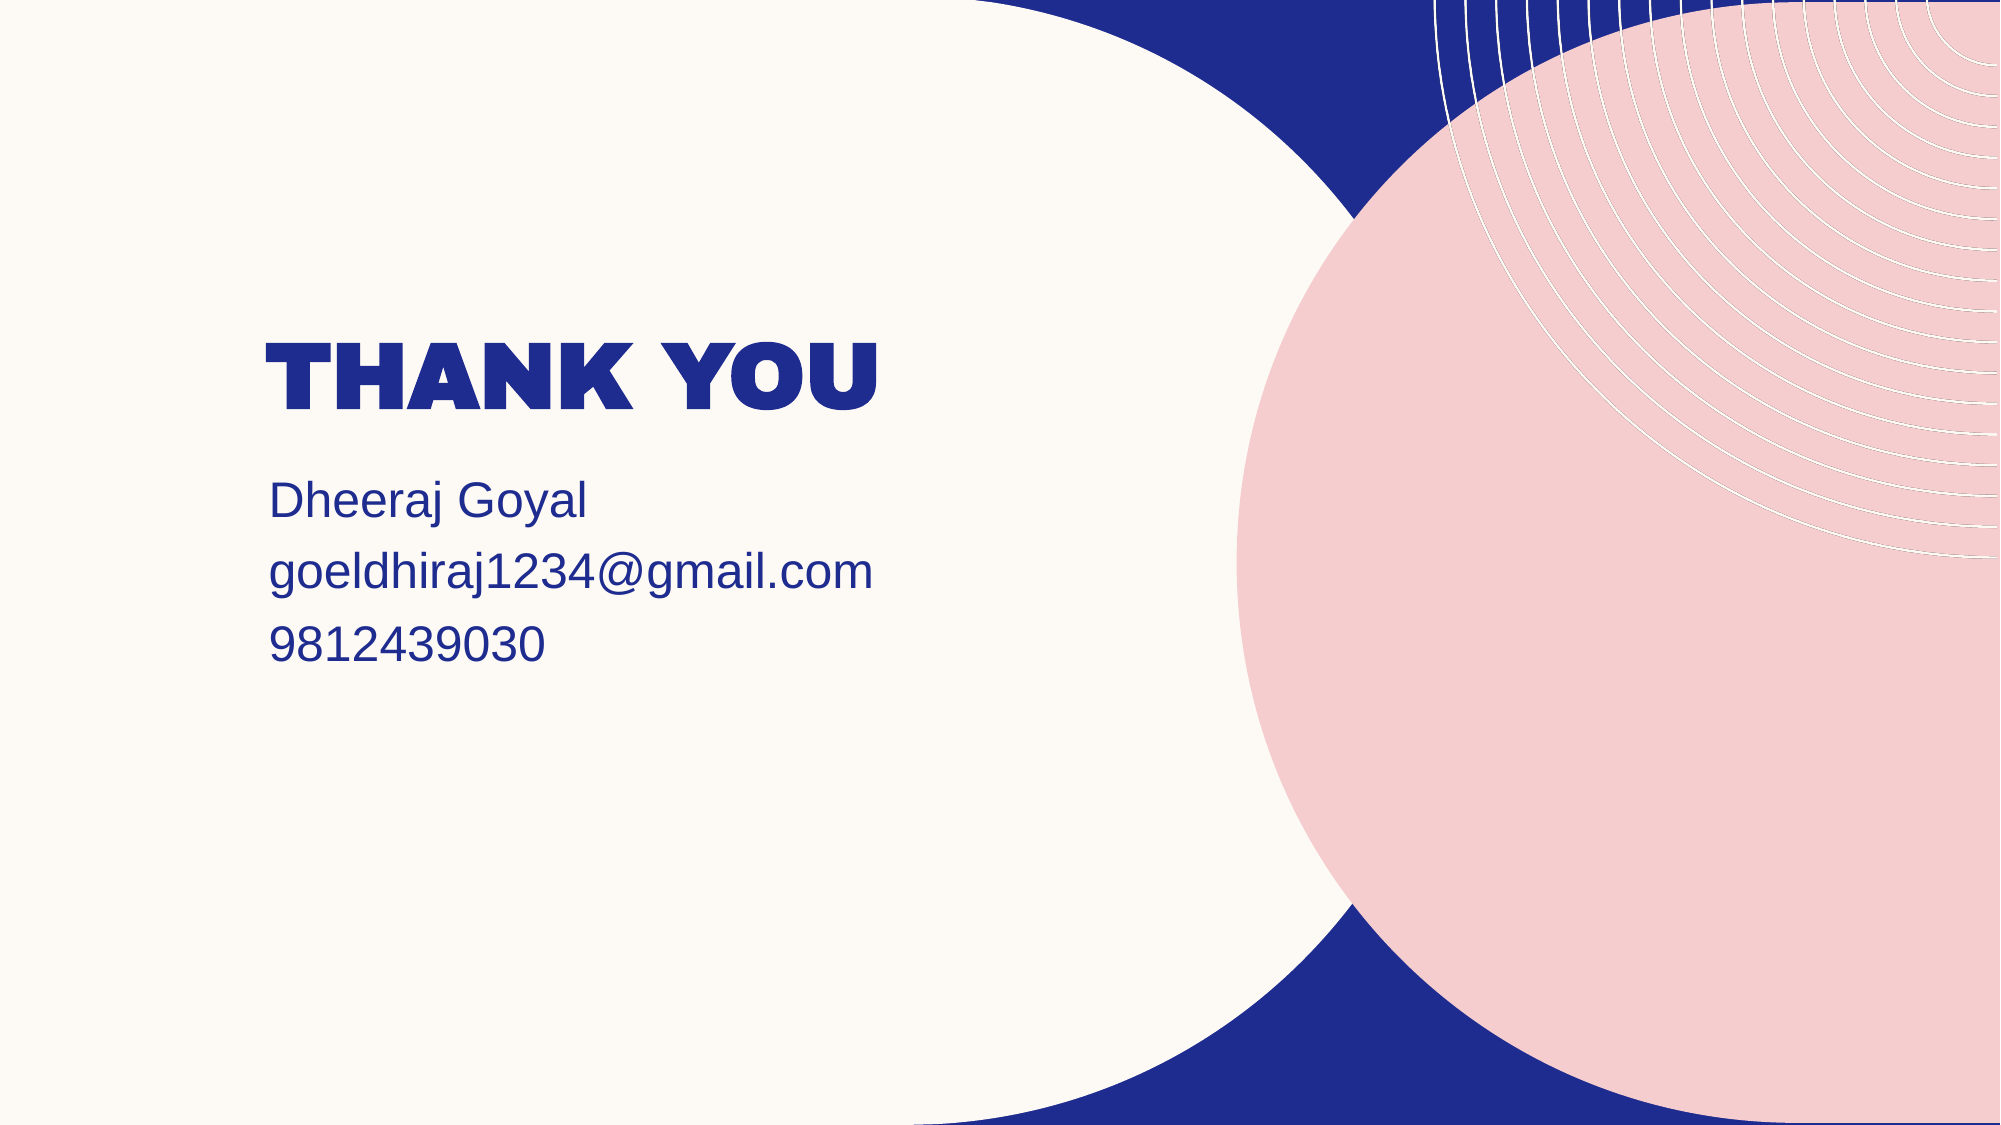

# THANK YOU
Dheeraj Goyal
goeldhiraj1234@gmail.com
9812439030